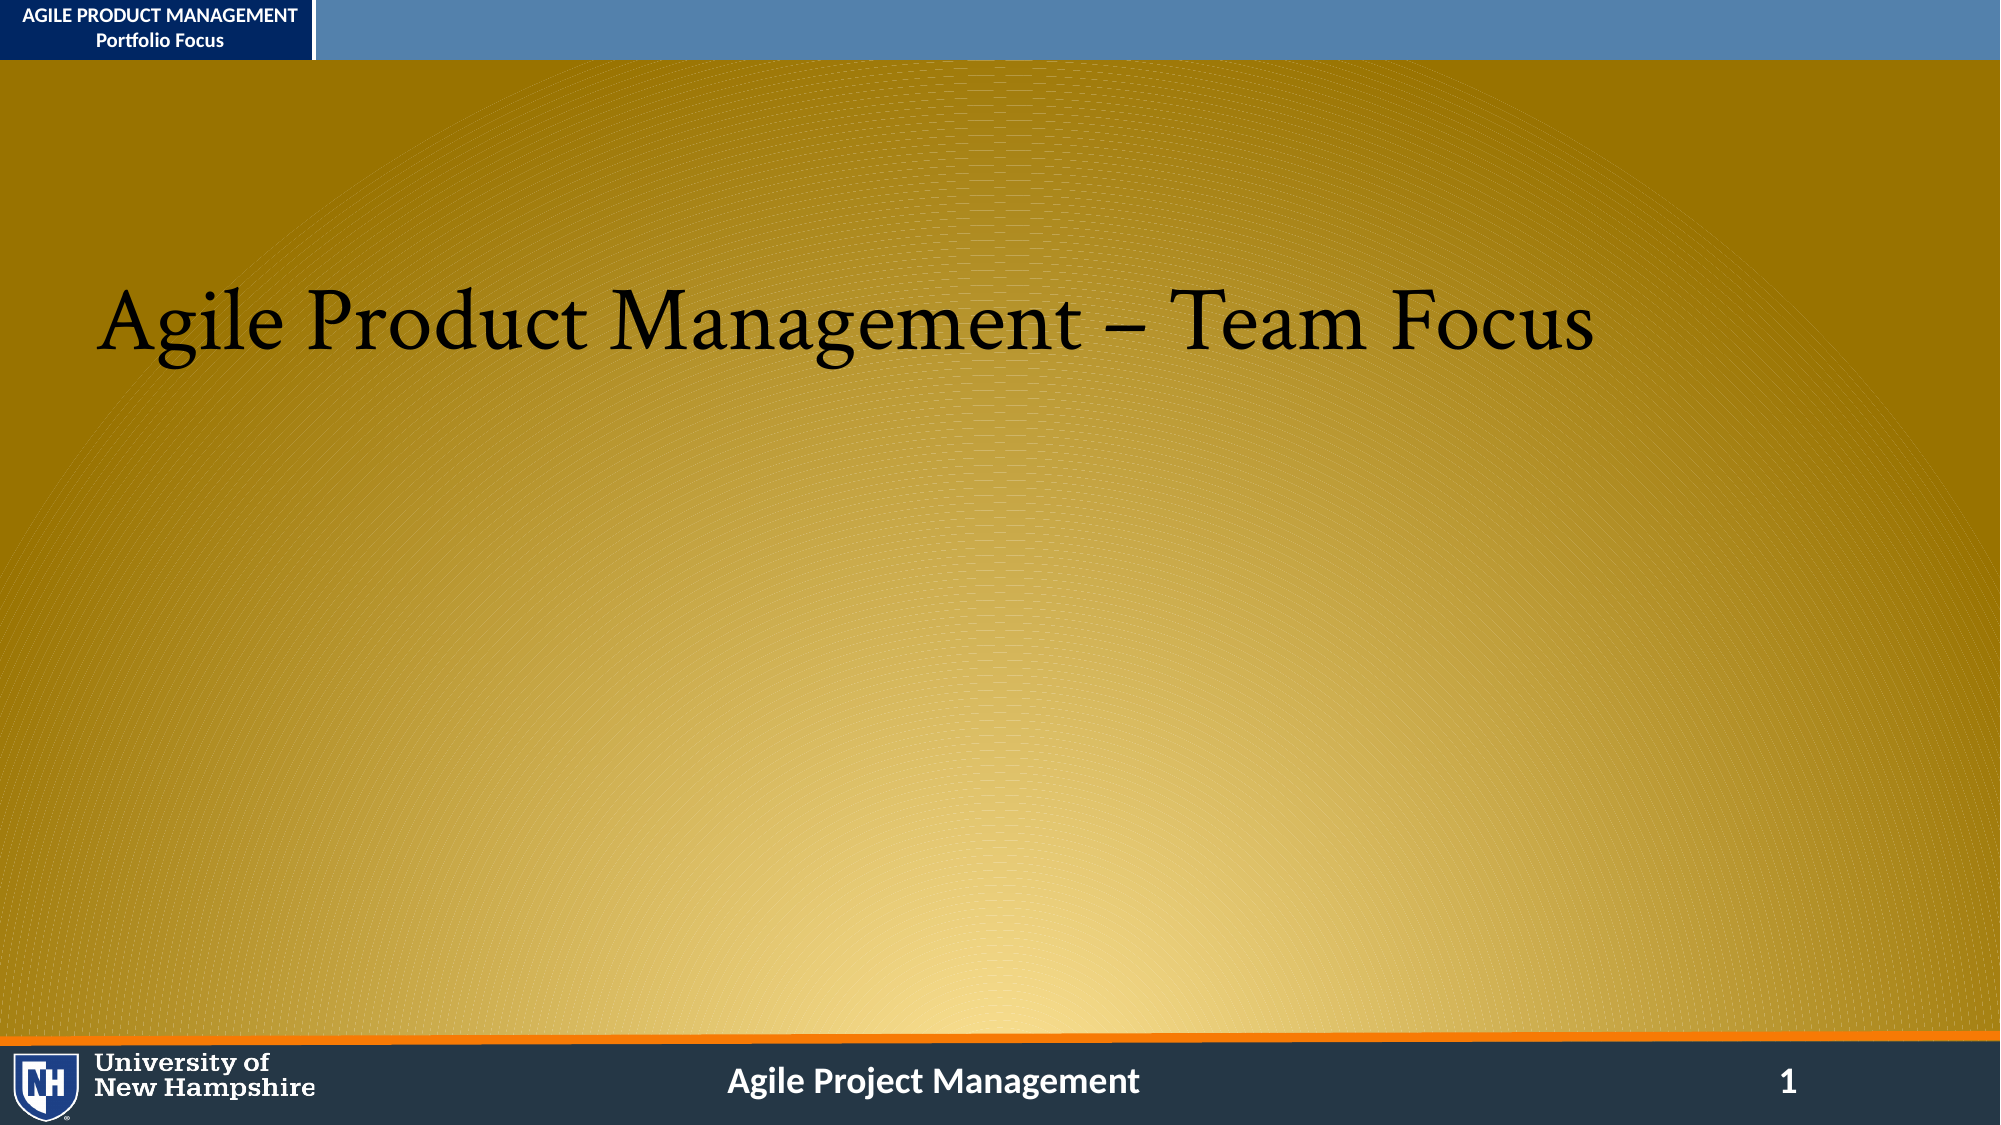

# Agile Product Management – Team Focus